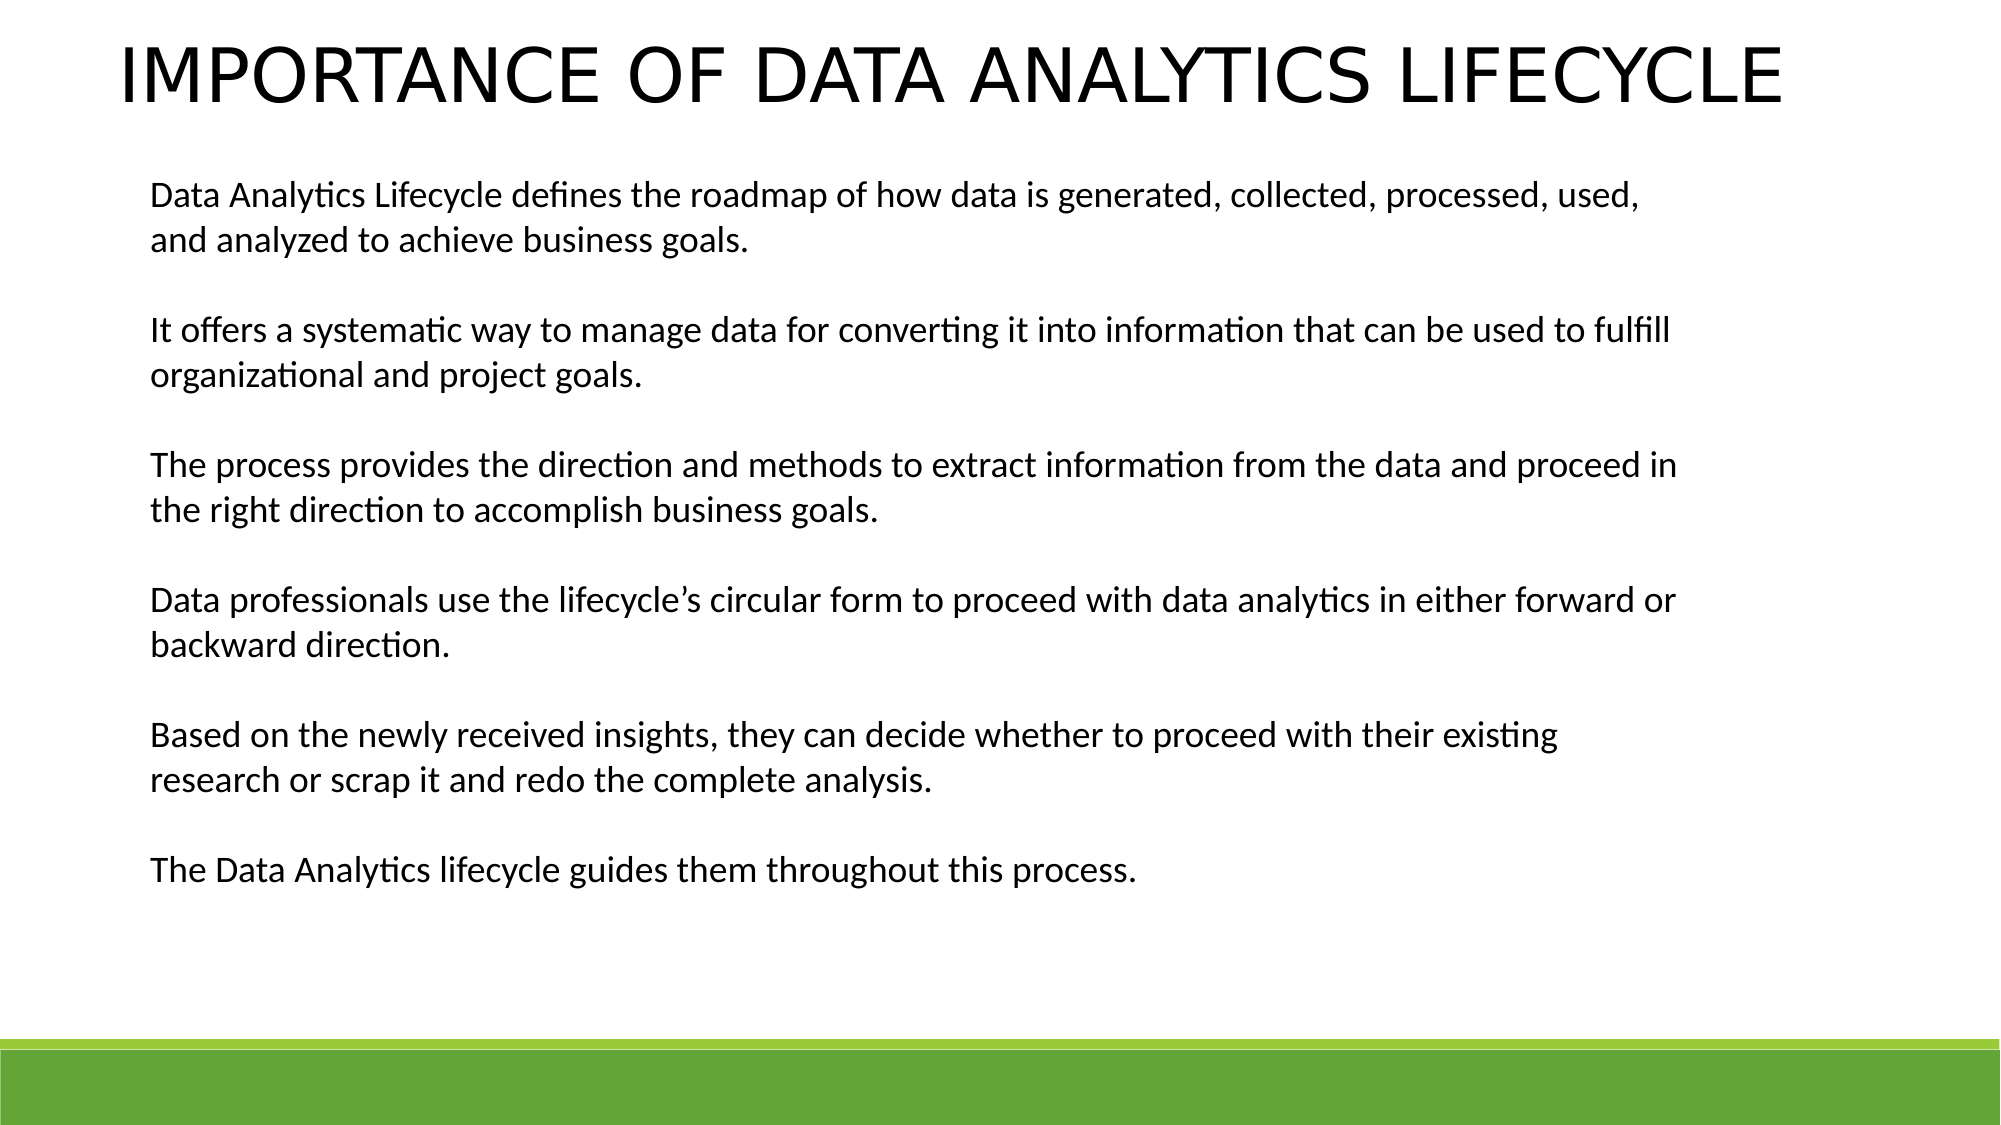

IMPORTANCE OF DATA ANALYTICS LIFECYCLE

Data Analytics Lifecycle defines the roadmap of how data is generated, collected, processed, used, and analyzed to achieve business goals.

It offers a systematic way to manage data for converting it into information that can be used to fulfill organizational and project goals.

The process provides the direction and methods to extract information from the data and proceed in the right direction to accomplish business goals.

Data professionals use the lifecycle’s circular form to proceed with data analytics in either forward or backward direction.

Based on the newly received insights, they can decide whether to proceed with their existing research or scrap it and redo the complete analysis.

The Data Analytics lifecycle guides them throughout this process.